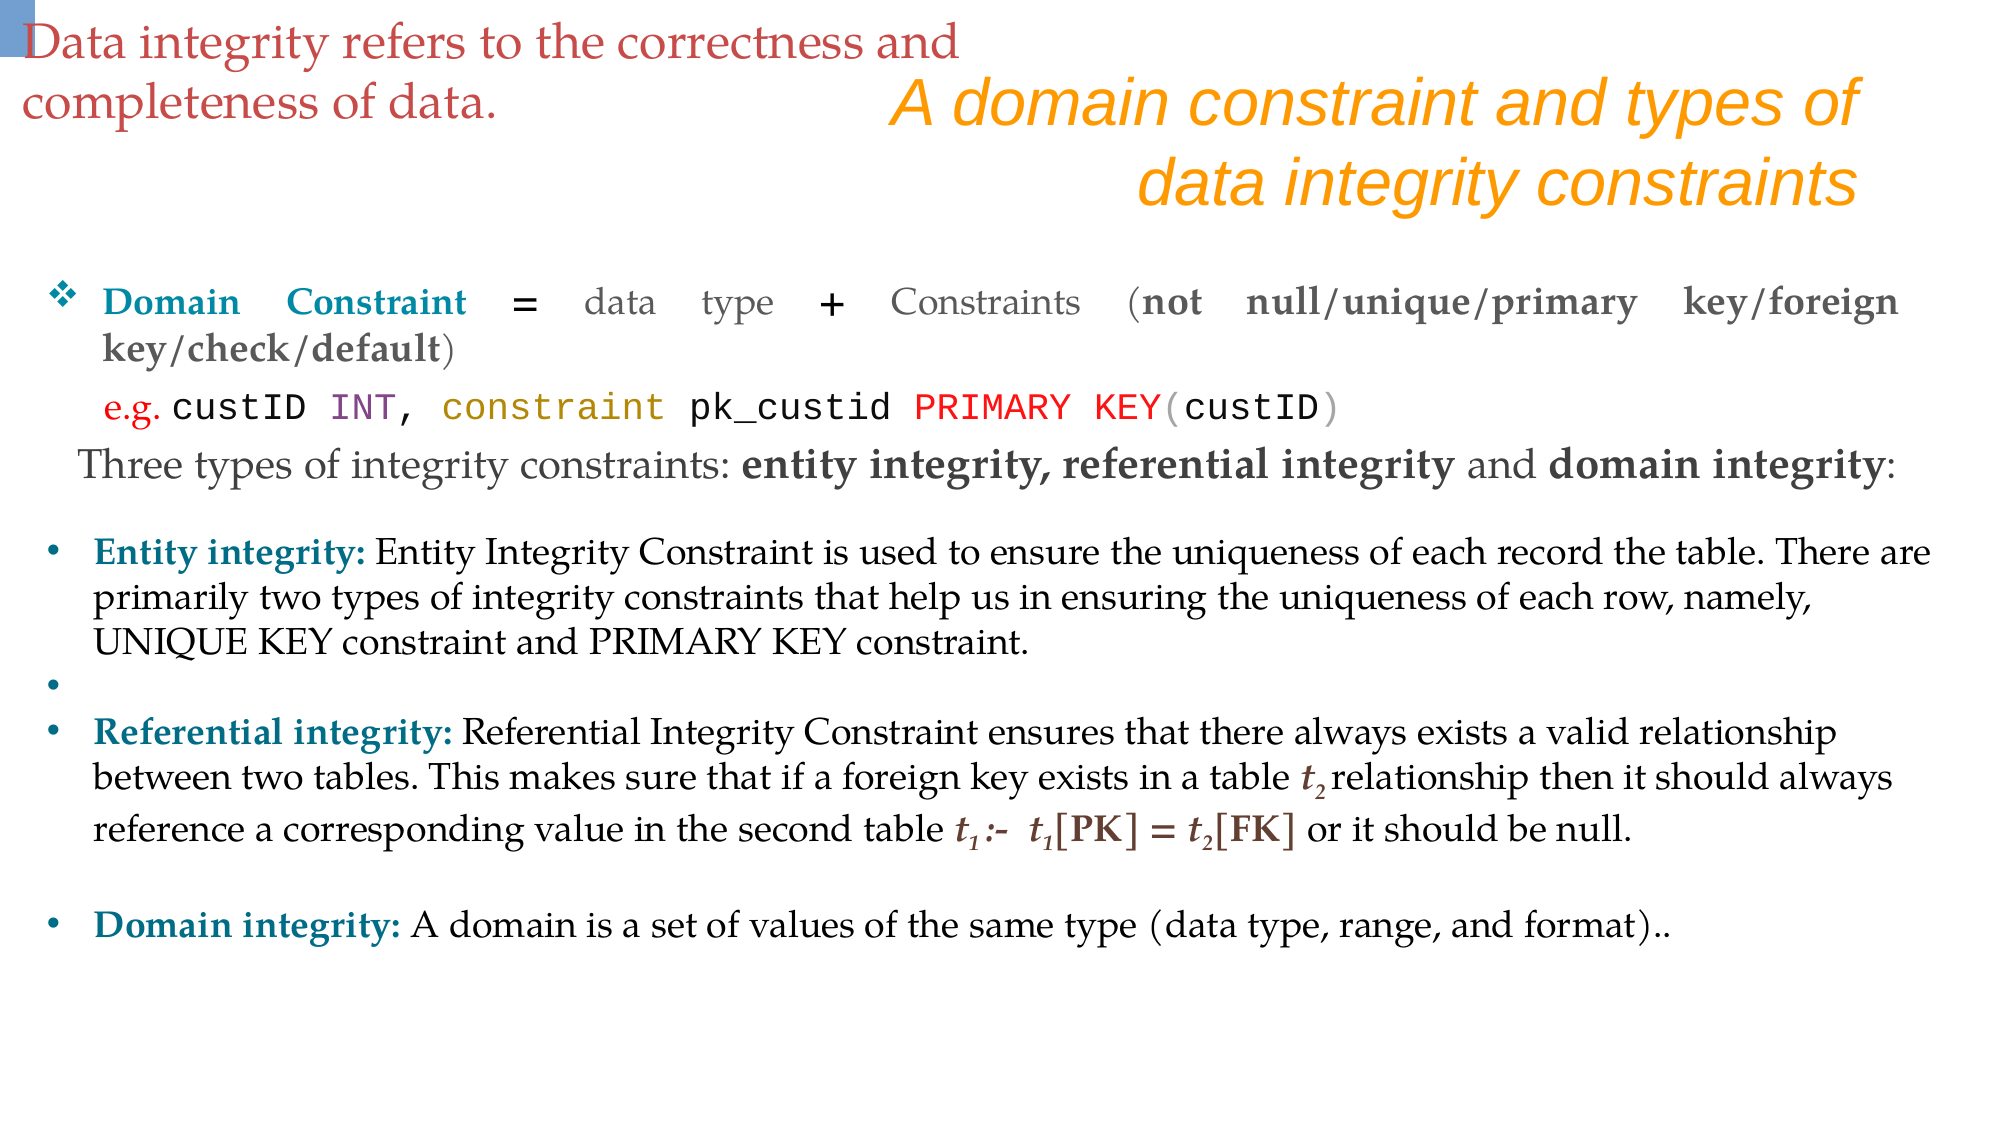

Data integrity refers to the correctness and completeness of data.
A domain constraint and types of data integrity constraints
Domain Constraint = data type + Constraints (not null/unique/primary key/foreign key/check/default)

e.g. custID INT, constraint pk_custid PRIMARY KEY(custID)

Three types of integrity constraints: entity integrity, referential integrity and domain integrity:
Entity integrity: Entity Integrity Constraint is used to ensure the uniqueness of each record the table. There are primarily two types of integrity constraints that help us in ensuring the uniqueness of each row, namely, UNIQUE KEY constraint and PRIMARY KEY constraint.

Referential integrity: Referential Integrity Constraint ensures that there always exists a valid relationship between two tables. This makes sure that if a foreign key exists in a table t2 relationship then it should always reference a corresponding value in the second table t1 :-  t1[PK] = t2[FK] or it should be null.

Domain integrity: A domain is a set of values of the same type (data type, range, and format)..